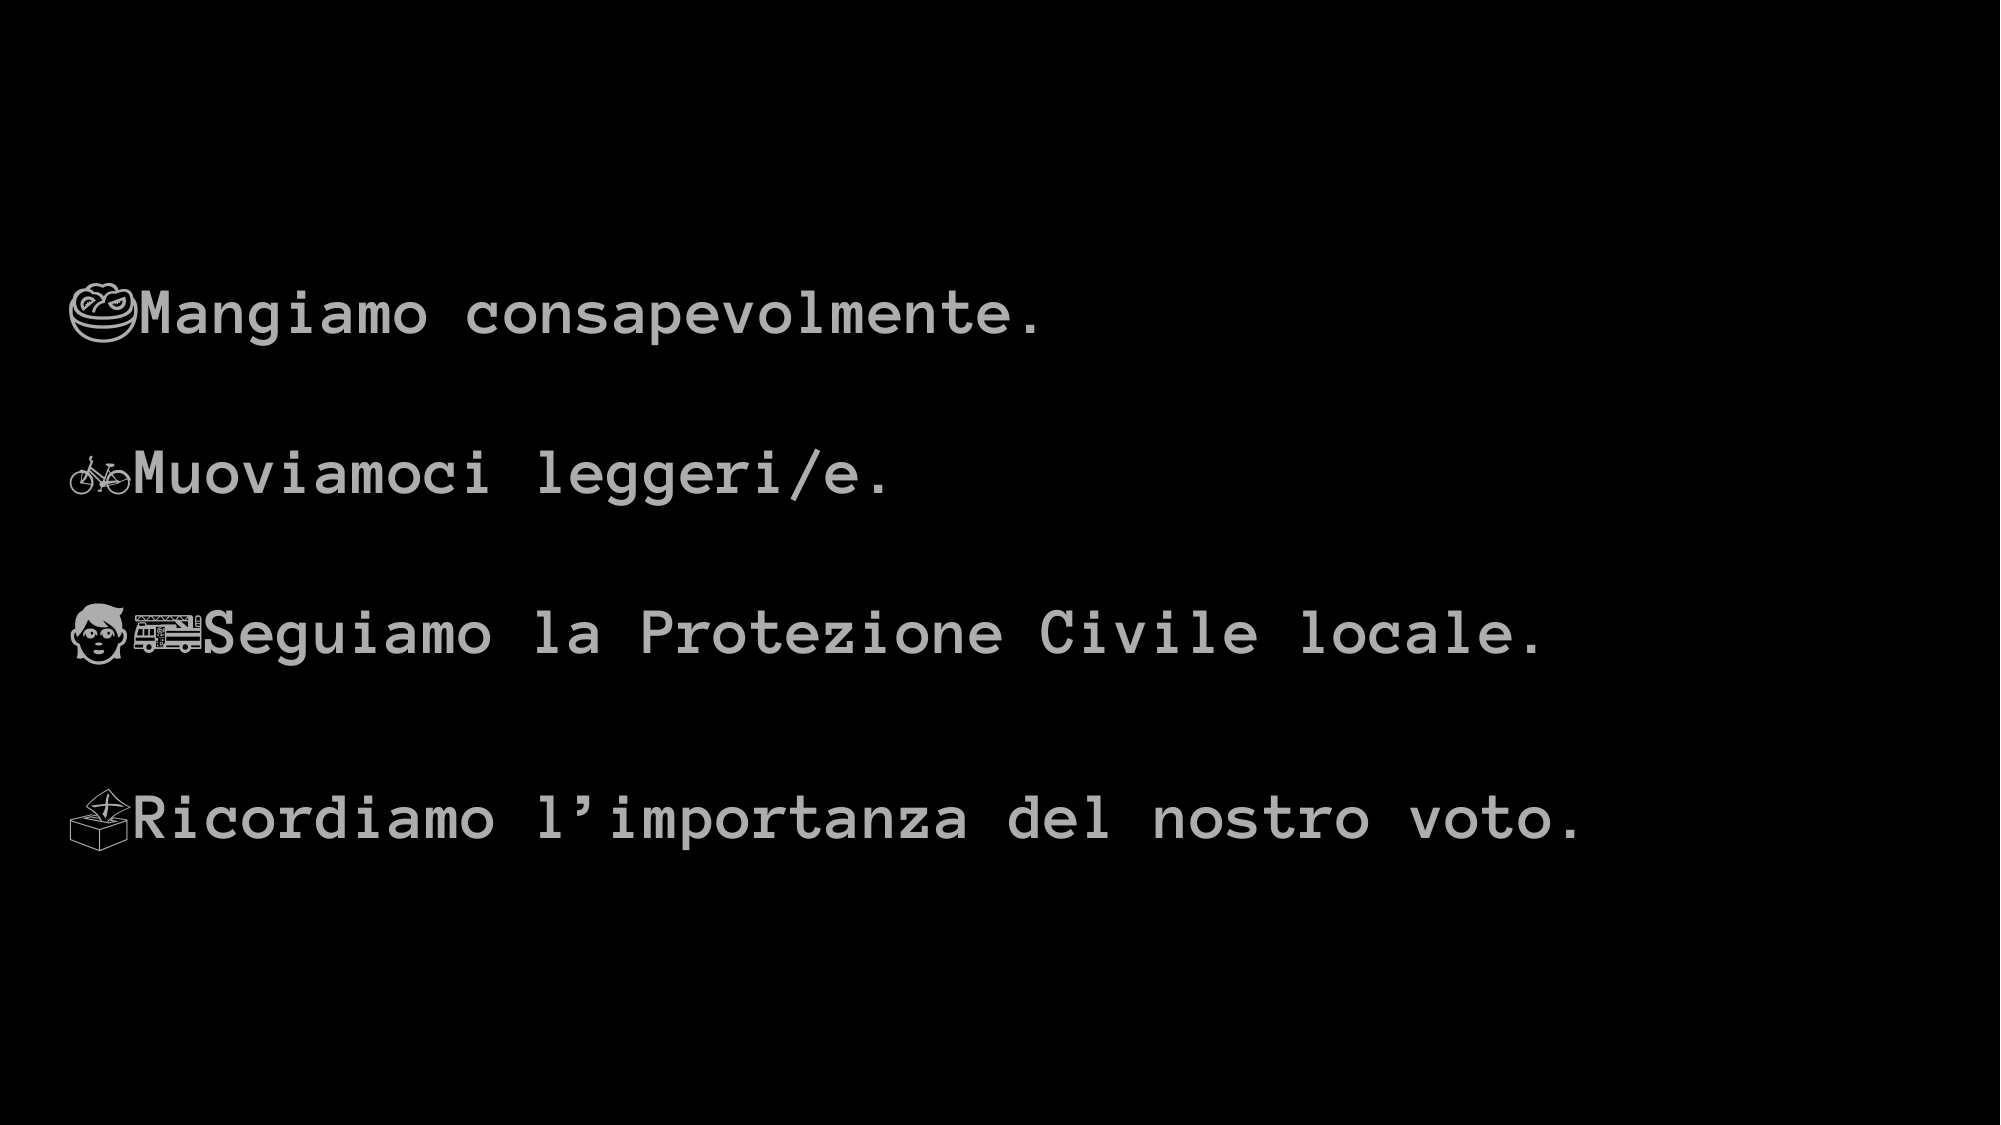

🥗Mangiamo consapevolmente.

🚲Muoviamoci leggeri/e.
🧑‍🚒Seguiamo la Protezione Civile locale.
🗳️Ricordiamo l’importanza del nostro voto.